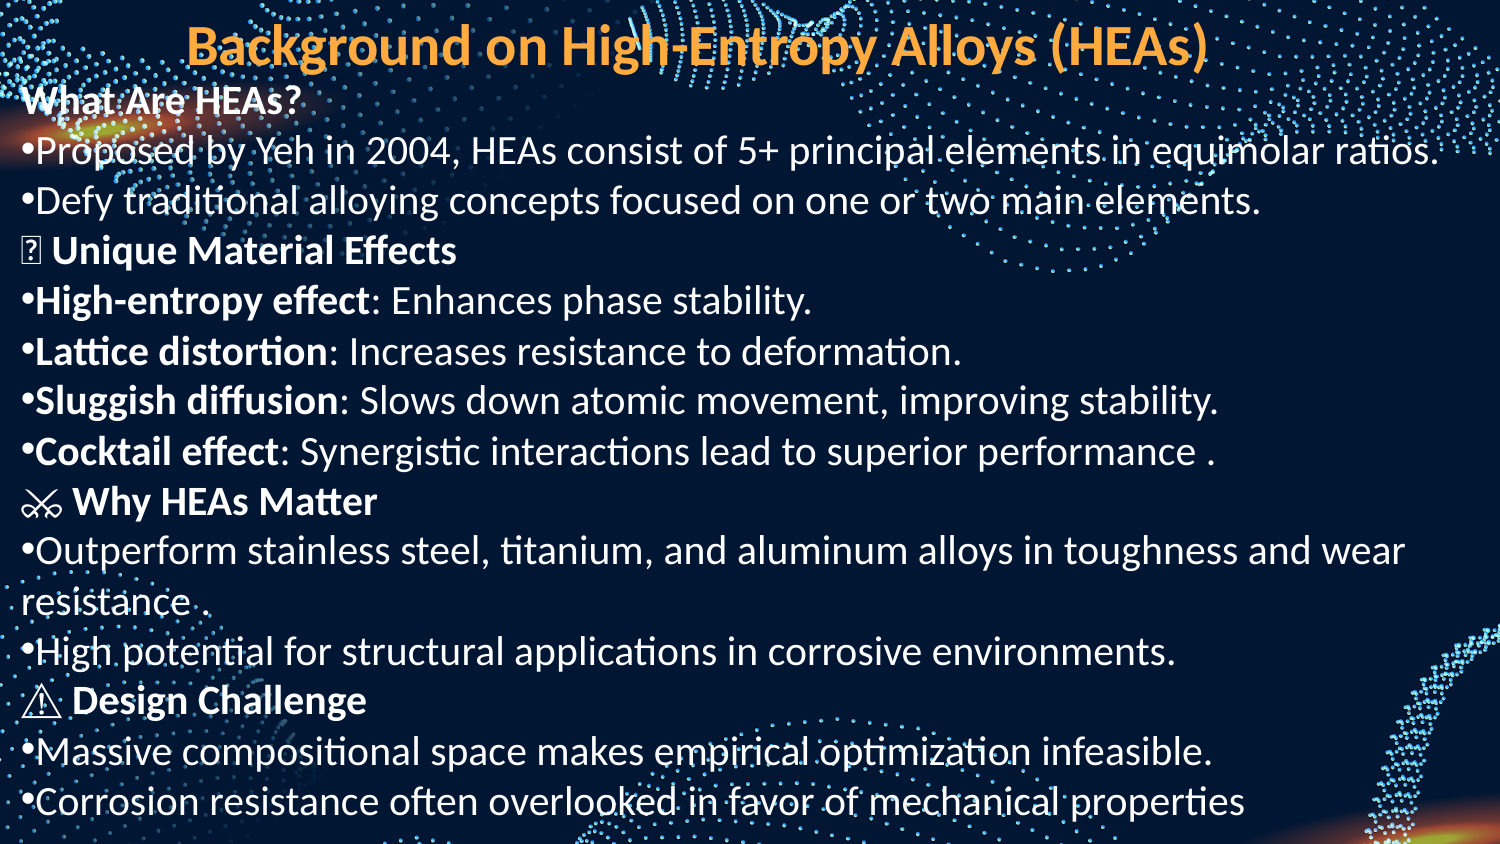

Background on High-Entropy Alloys (HEAs)
What Are HEAs?
Proposed by Yeh in 2004, HEAs consist of 5+ principal elements in equimolar ratios.
Defy traditional alloying concepts focused on one or two main elements.
🧩 Unique Material Effects
High-entropy effect: Enhances phase stability.
Lattice distortion: Increases resistance to deformation.
Sluggish diffusion: Slows down atomic movement, improving stability.
Cocktail effect: Synergistic interactions lead to superior performance .
⚔️ Why HEAs Matter
Outperform stainless steel, titanium, and aluminum alloys in toughness and wear resistance .
High potential for structural applications in corrosive environments.
⚠️ Design Challenge
Massive compositional space makes empirical optimization infeasible.
Corrosion resistance often overlooked in favor of mechanical properties